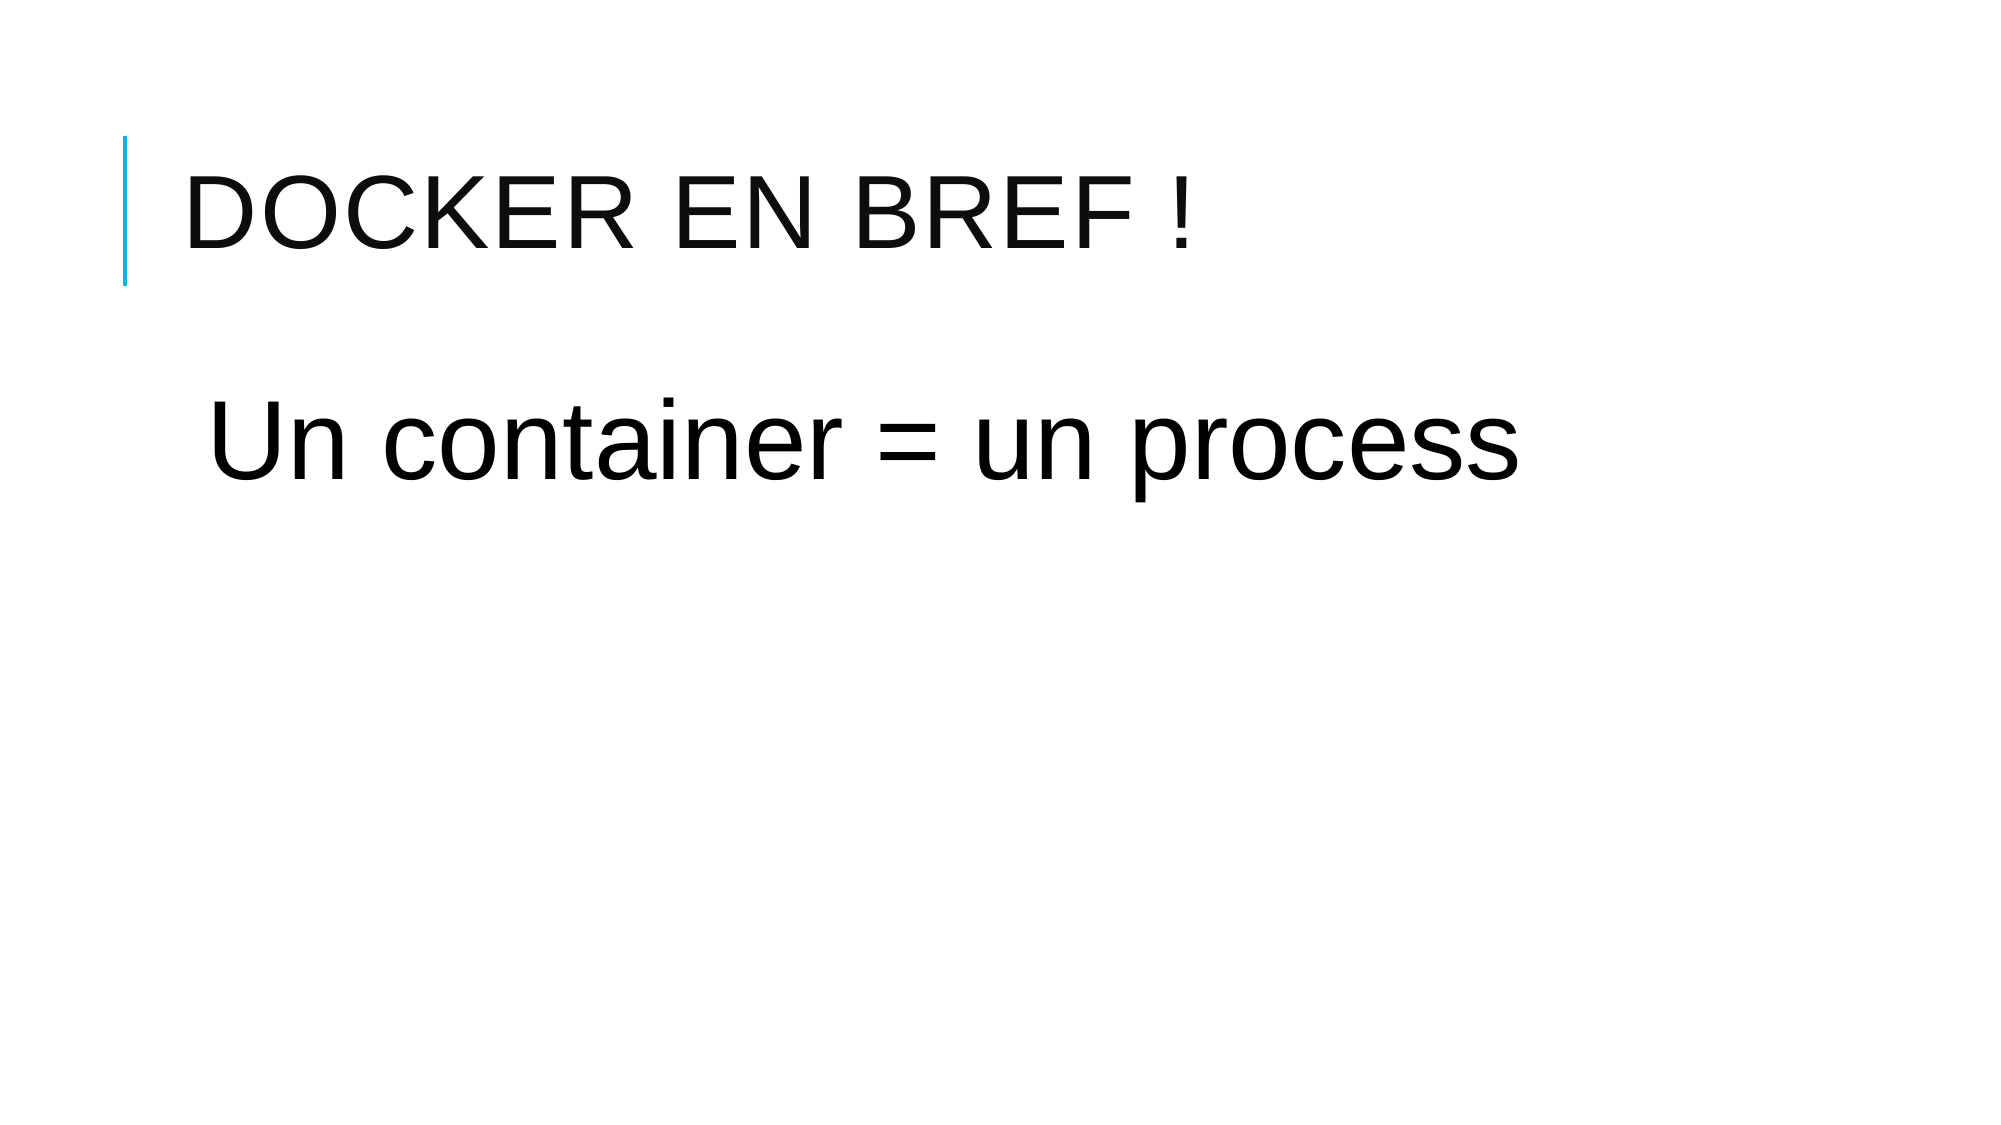

# Docker en bref !
Un container = un process